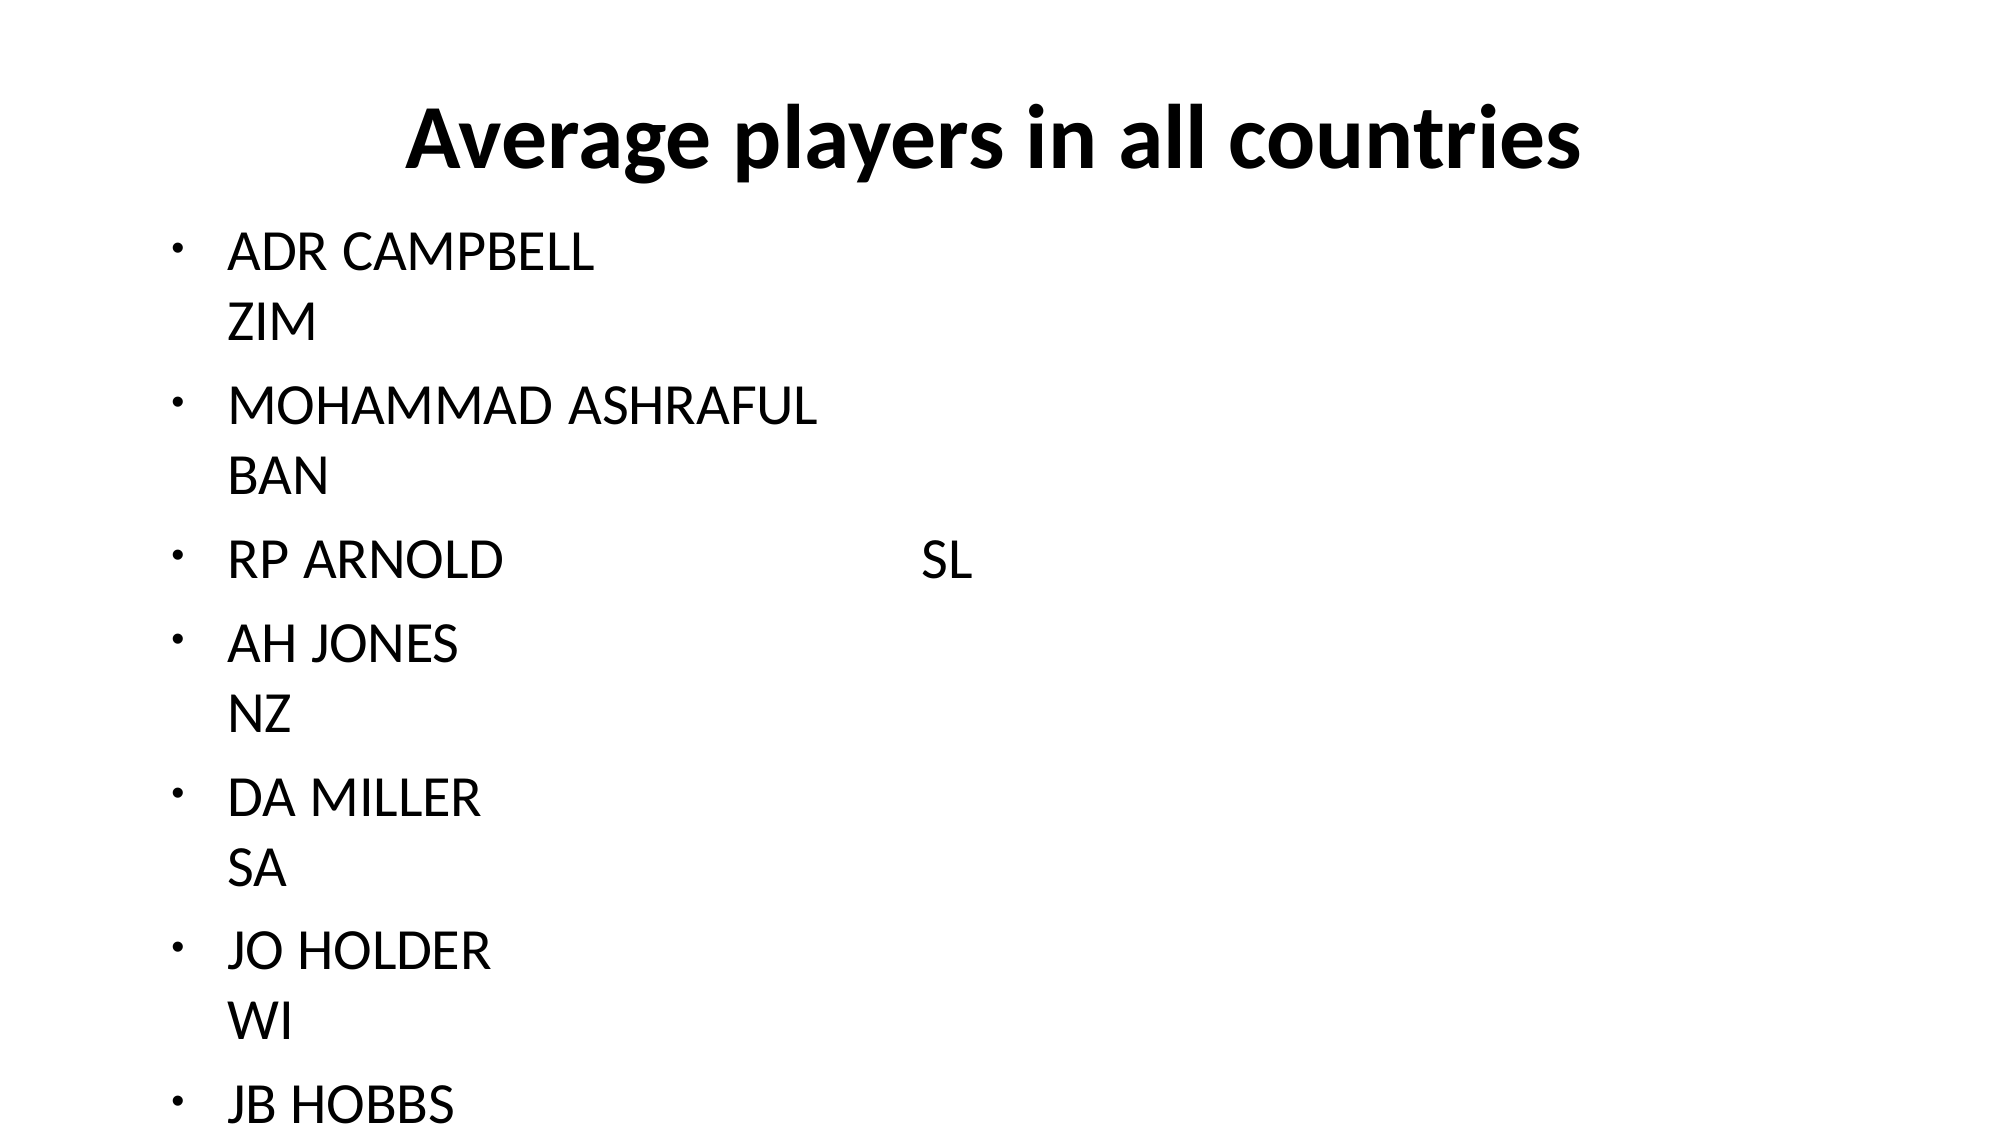

# Average players in all countries
ADR CAMPBELL	ZIM
MOHAMMAD ASHRAFUL	BAN
RP ARNOLD	SL
AH JONES	NZ
DA MILLER	SA
JO HOLDER	WI
JB HOBBS	ENG
MOIN KHAN	PAK
DC BOON	AUS
A JADEJA	IND